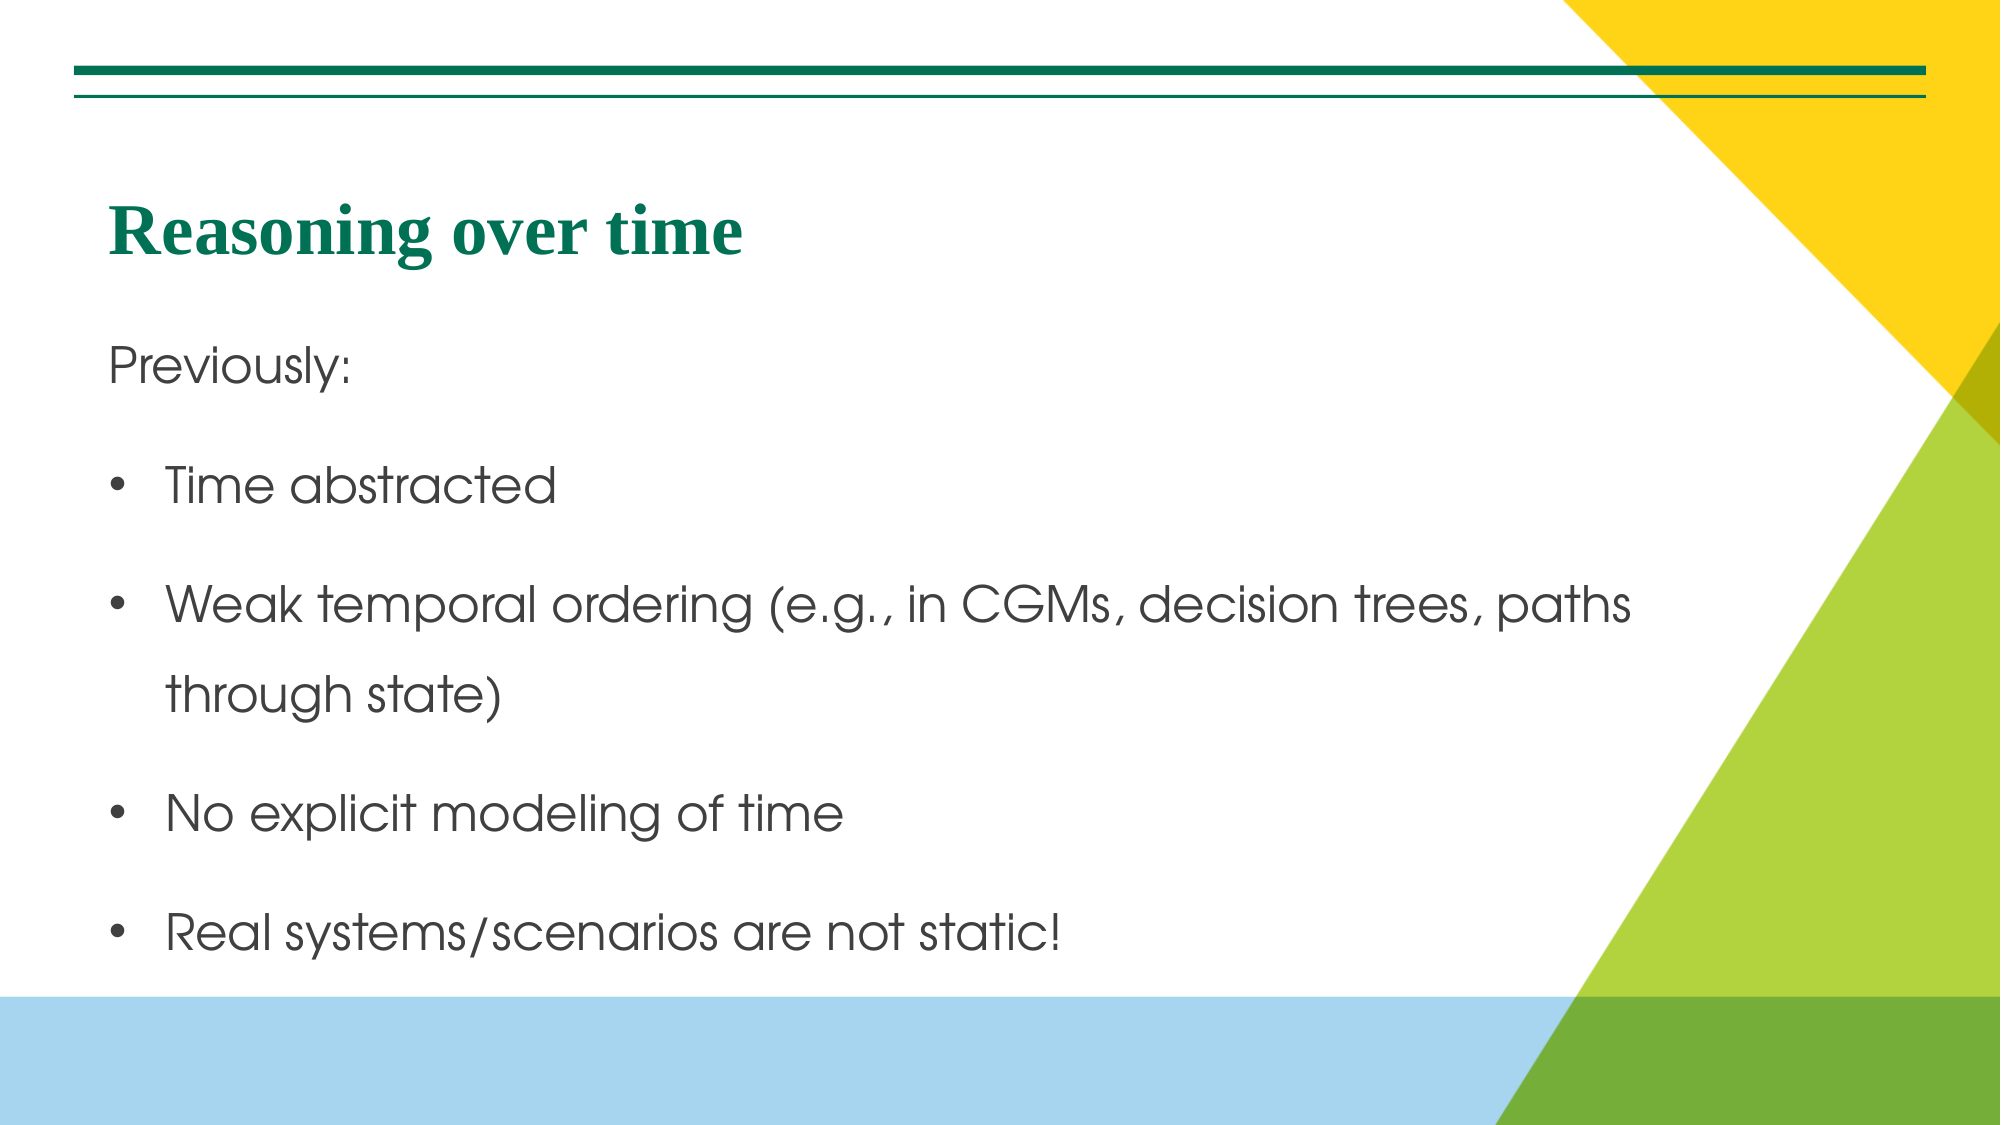

# Reasoning over time
Previously:
Time abstracted
Weak temporal ordering (e.g., in CGMs, decision trees, paths through state)
No explicit modeling of time
Real systems/scenarios are not static!